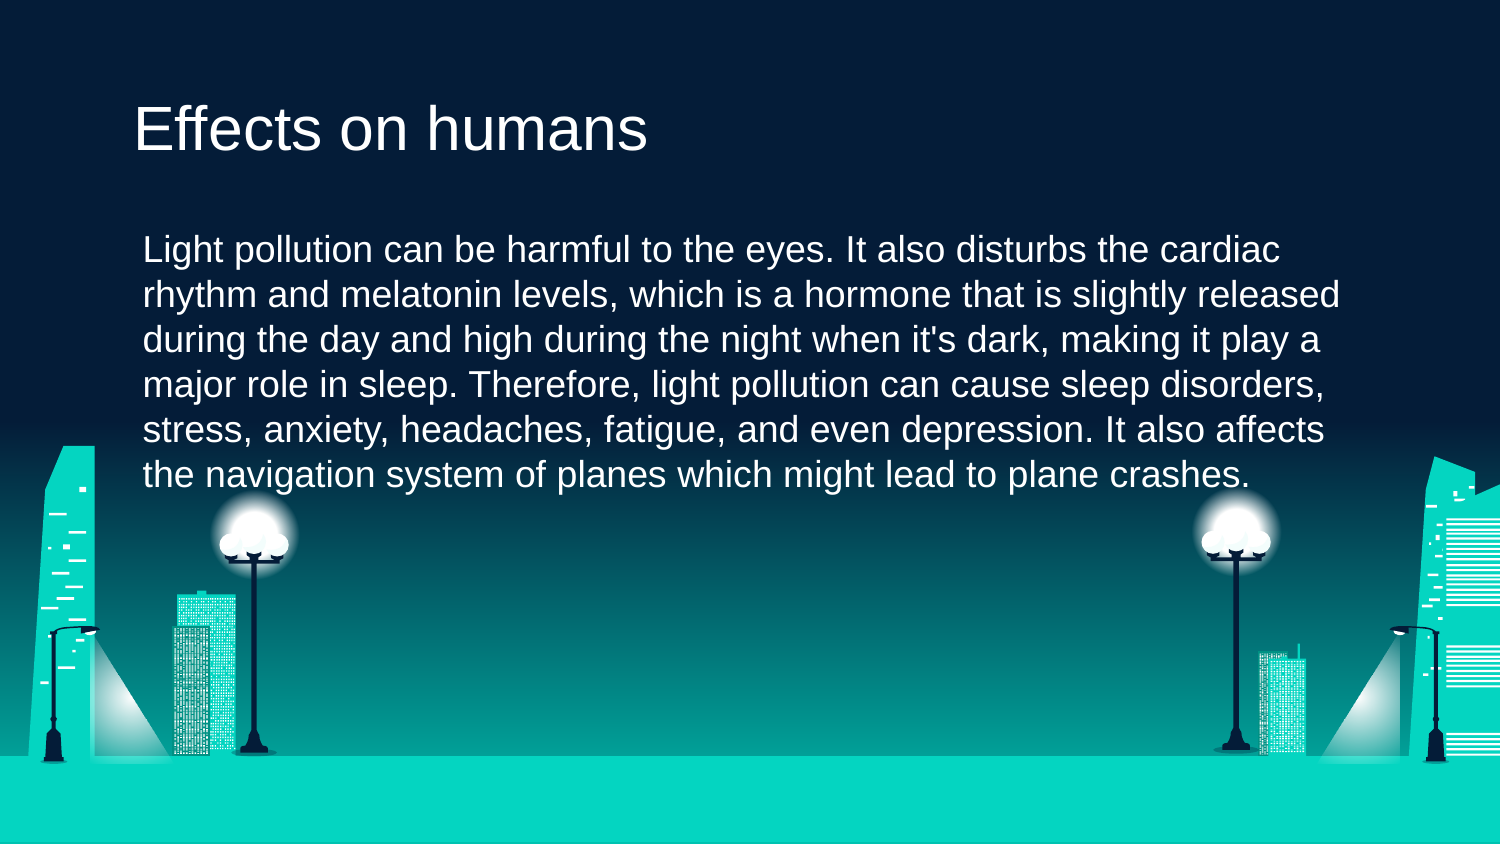

# Effects on humans
Light pollution can be harmful to the eyes. It also disturbs the cardiac rhythm and melatonin levels, which is a hormone that is slightly released during the day and high during the night when it's dark, making it play a major role in sleep. Therefore, light pollution can cause sleep disorders, stress, anxiety, headaches, fatigue, and even depression. It also affects the navigation system of planes which might lead to plane crashes.